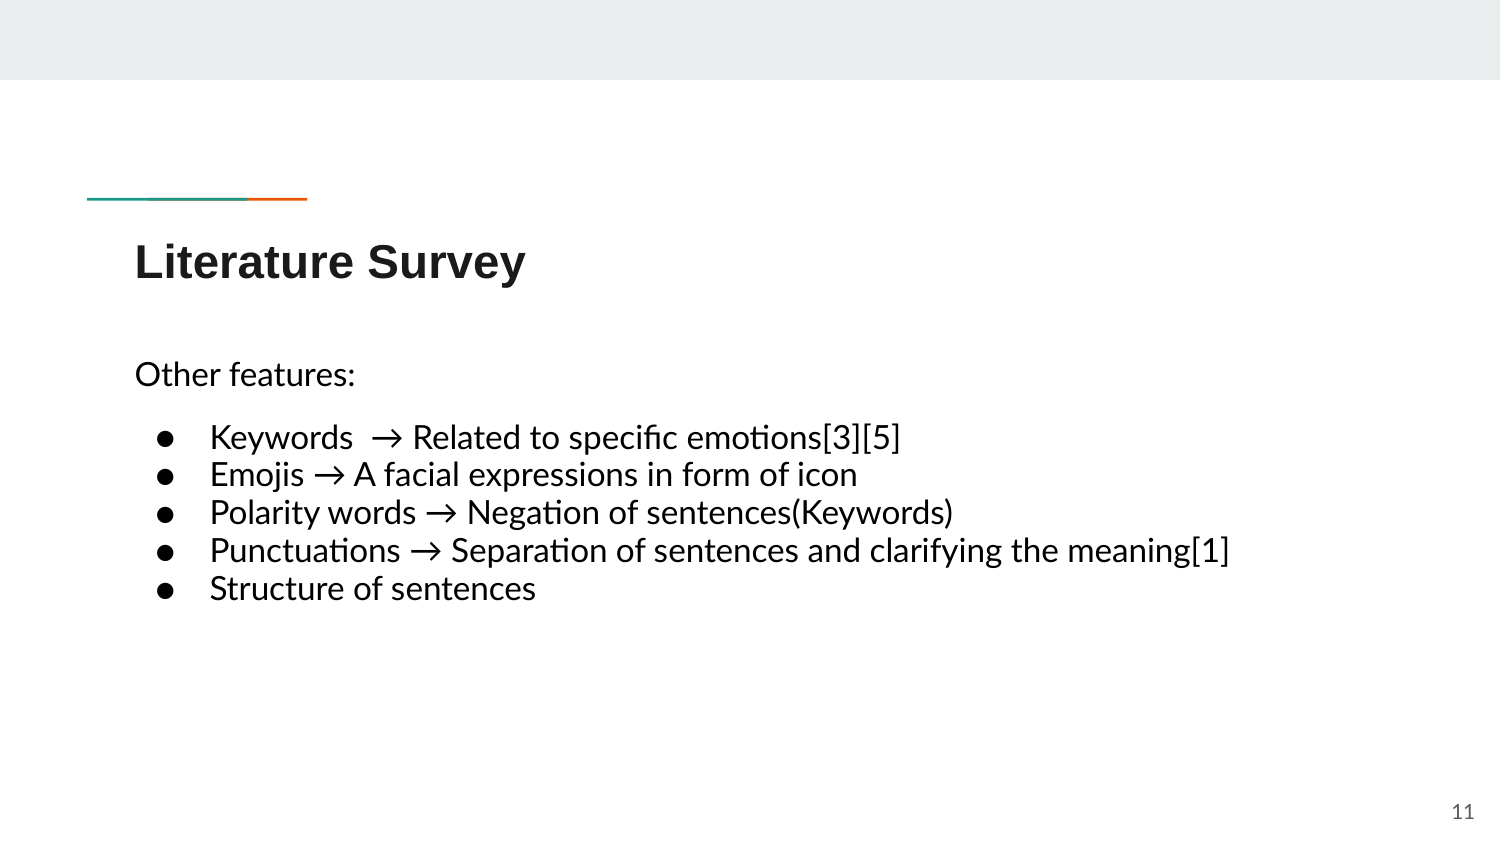

# Literature Survey
Other features:
Keywords  → Related to specific emotions[3][5]
Emojis → A facial expressions in form of icon
Polarity words → Negation of sentences(Keywords)
Punctuations → Separation of sentences and clarifying the meaning[1]
Structure of sentences

11